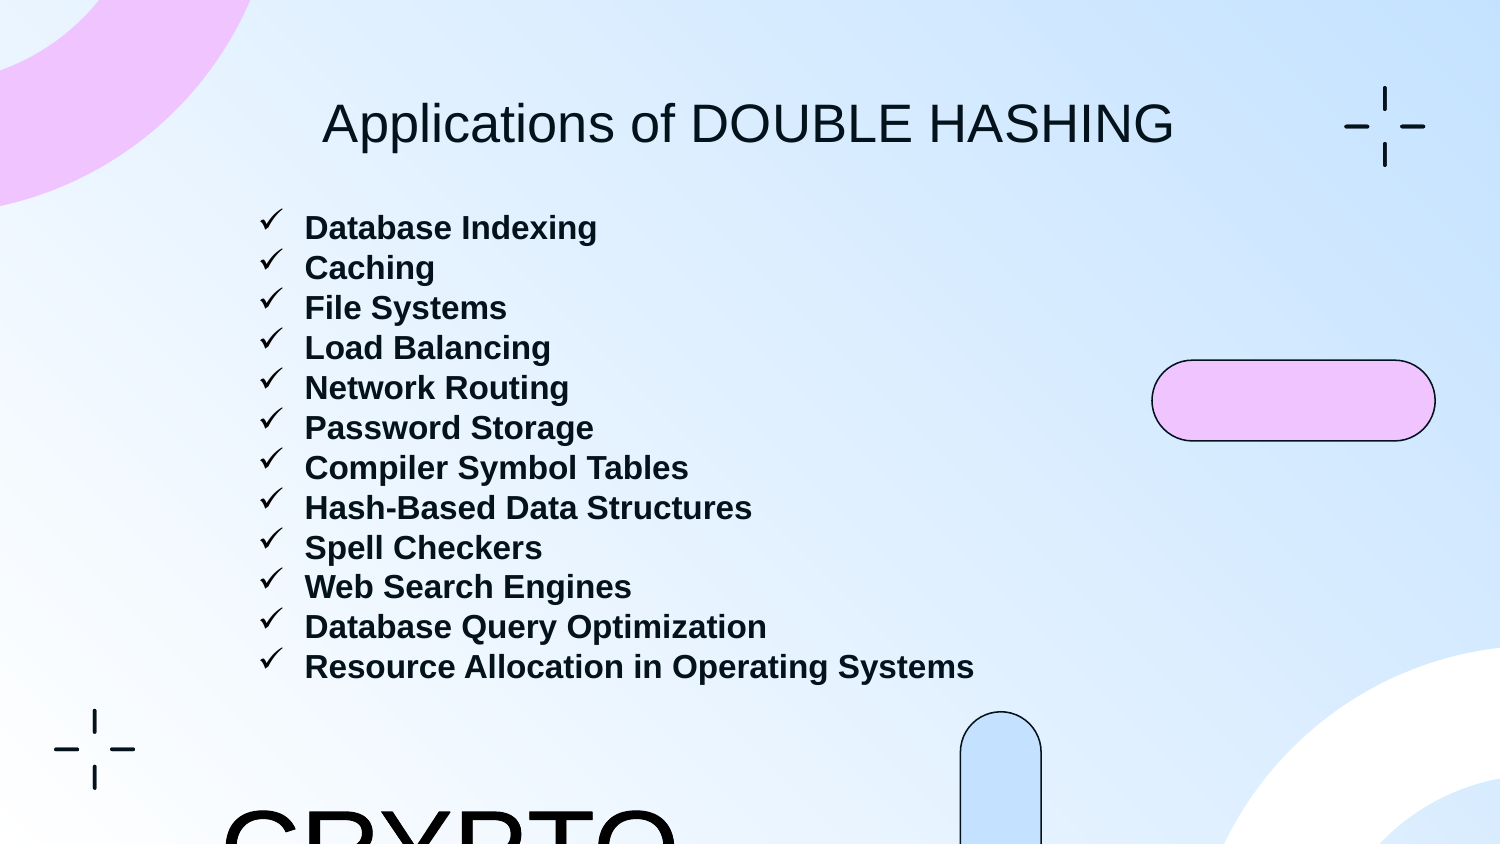

# Applications of DOUBLE HASHING
Database Indexing
Caching
File Systems
Load Balancing
Network Routing
Password Storage
Compiler Symbol Tables
Hash-Based Data Structures
Spell Checkers
Web Search Engines
Database Query Optimization
Resource Allocation in Operating Systems

CRYPTO